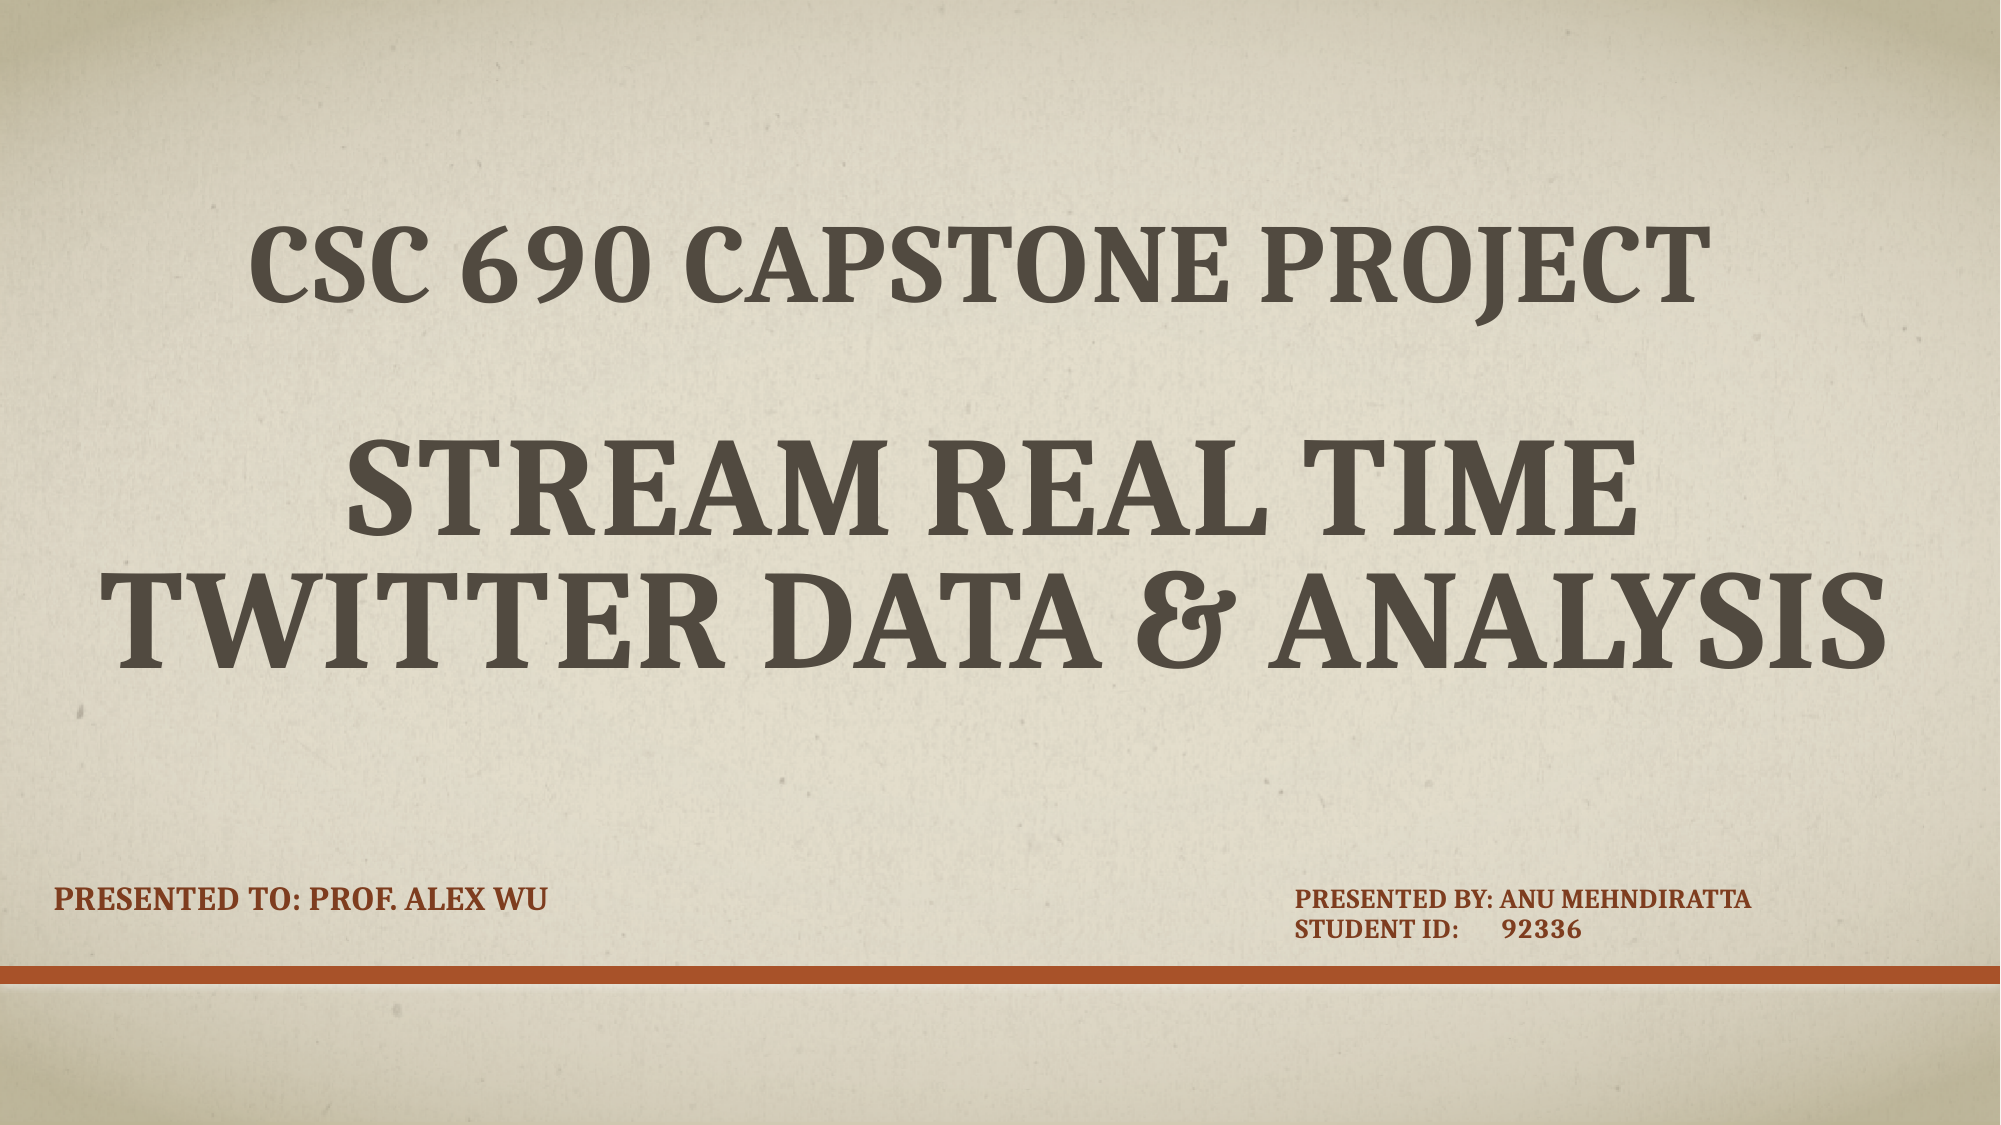

# CSC 690 Capstone Project Stream Real Time Twitter Data & Analysis
Presented to: Prof. alex WU
Presented by: Anu Mehndiratta
Student Id:       92336